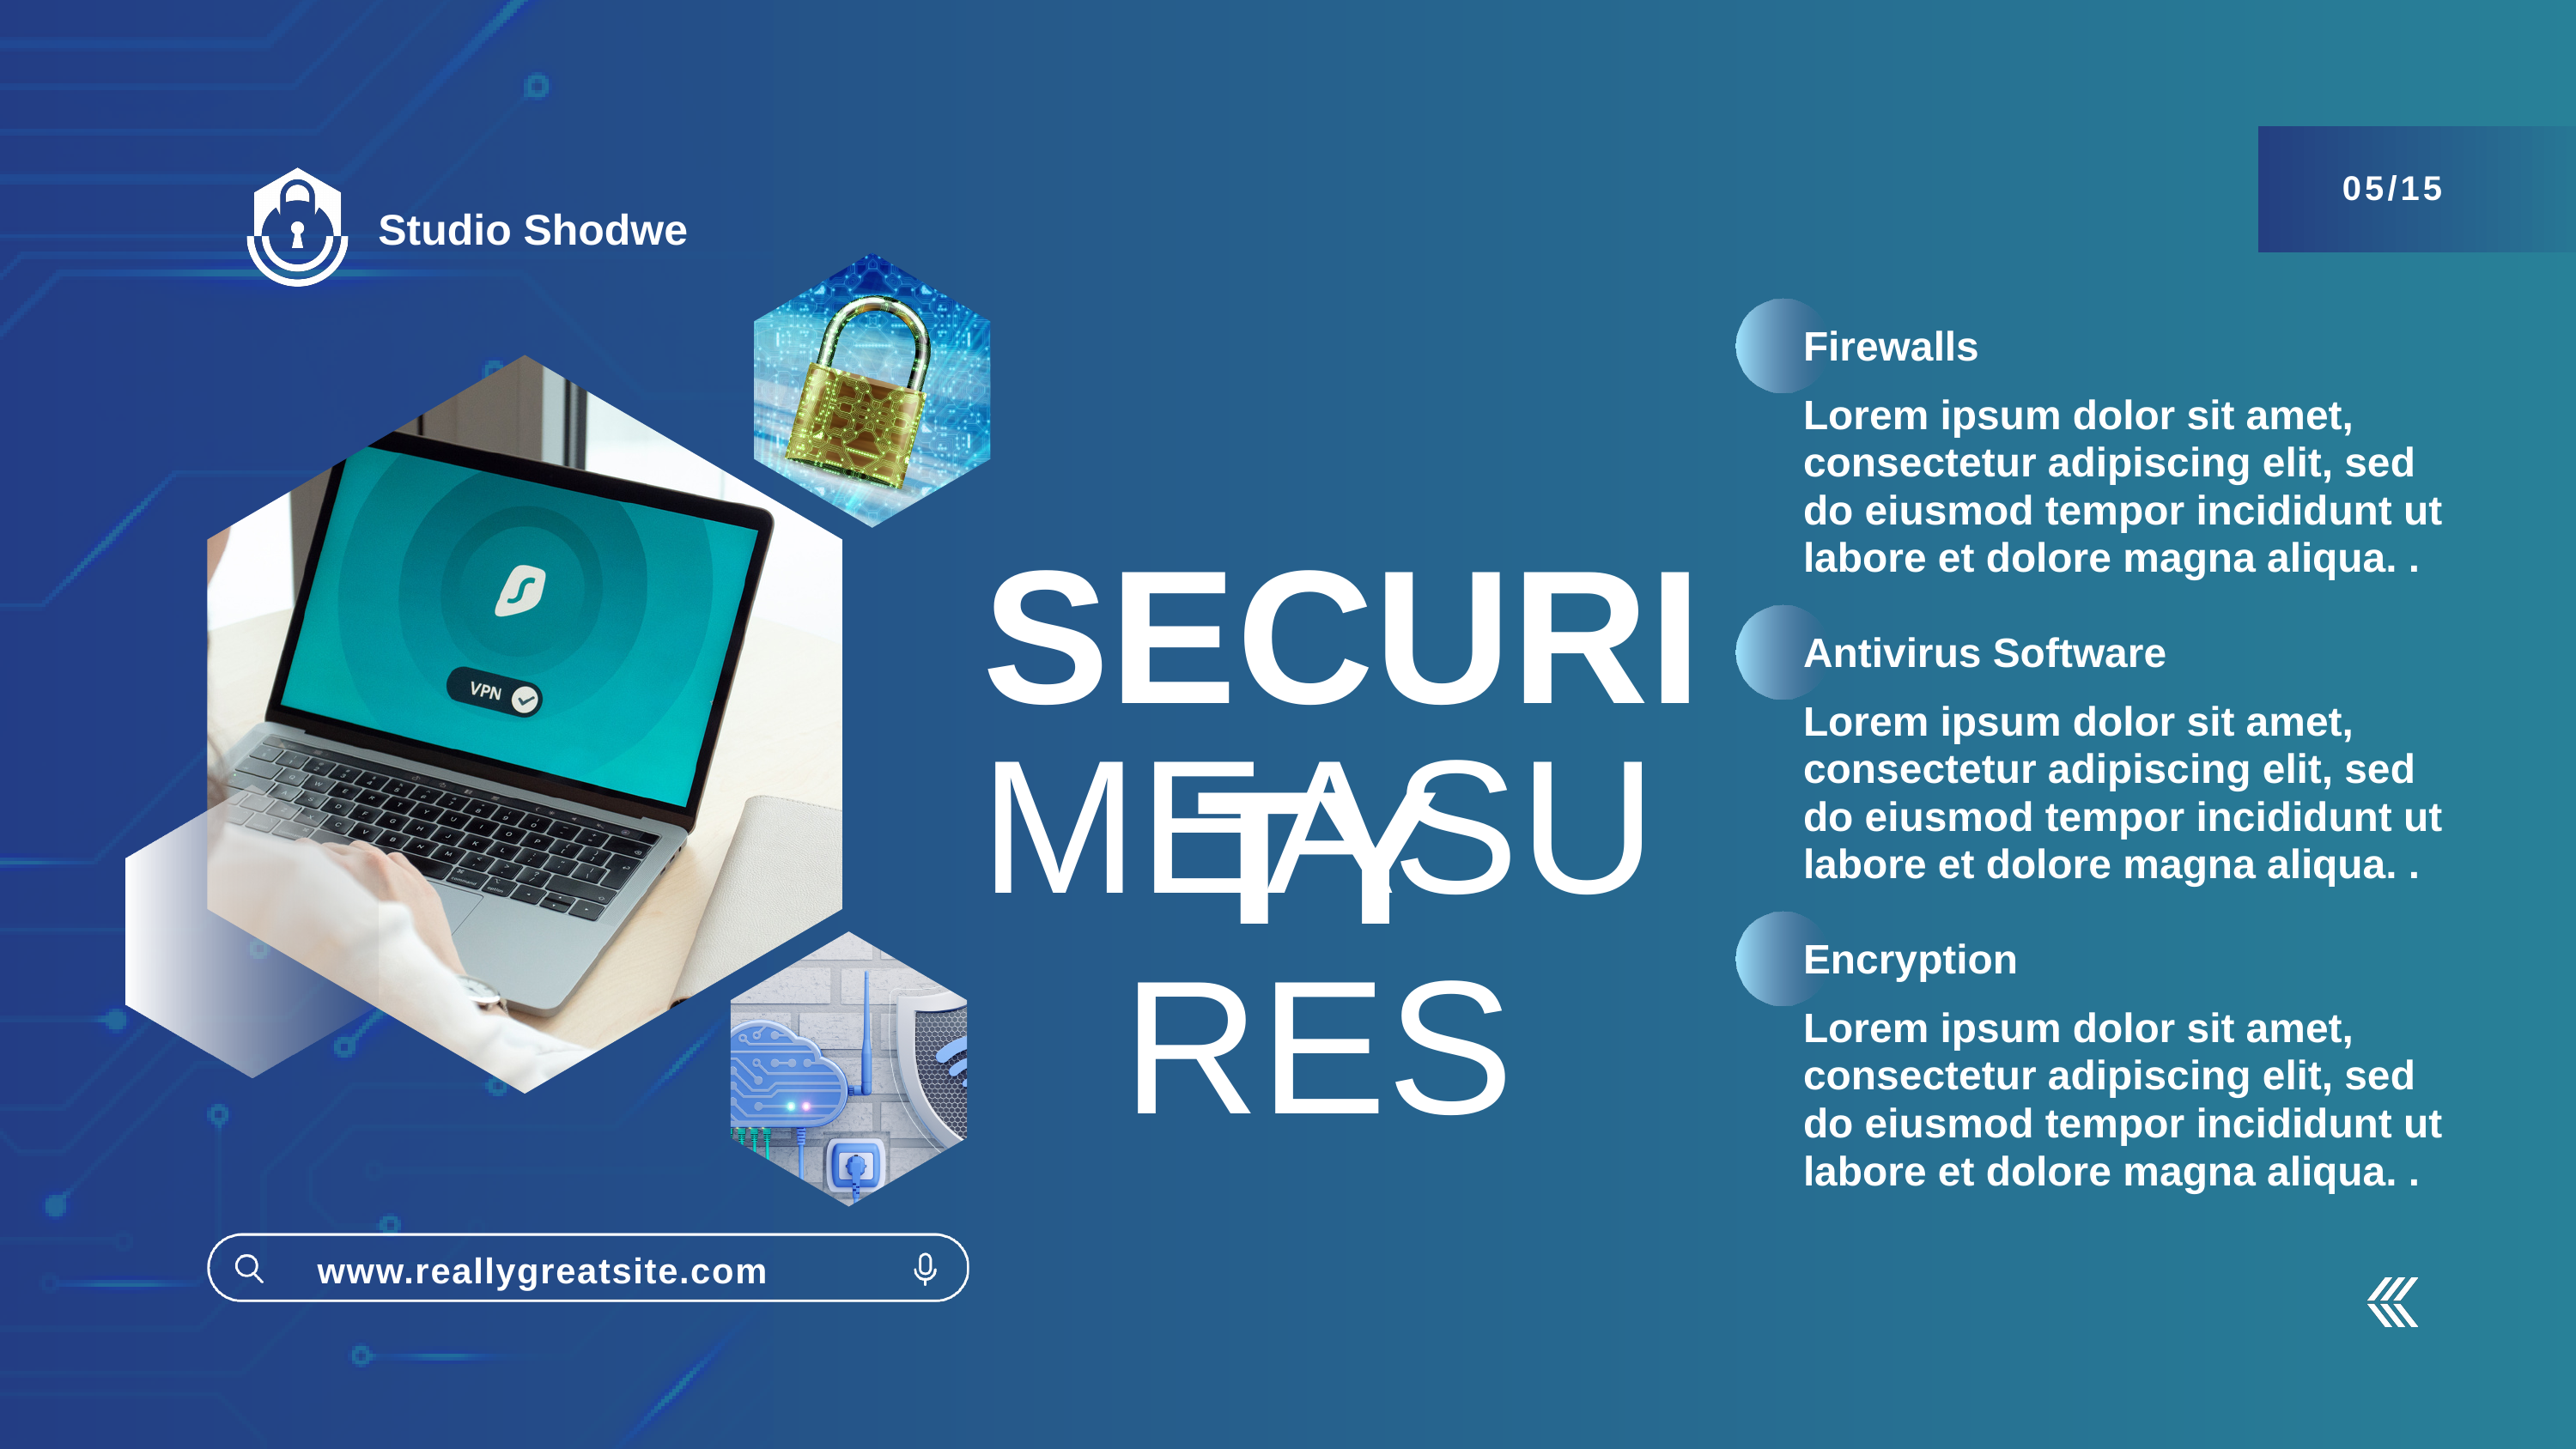

05/15
Studio Shodwe

Firewalls

Lorem ipsum dolor sit amet, consectetur adipiscing elit, sed do eiusmod tempor incididunt ut labore et dolore magna aliqua. .
SECURITY

Antivirus Software
Lorem ipsum dolor sit amet, consectetur adipiscing elit, sed do eiusmod tempor incididunt ut labore et dolore magna aliqua. .
MEASURES

Encryption
Lorem ipsum dolor sit amet, consectetur adipiscing elit, sed do eiusmod tempor incididunt ut labore et dolore magna aliqua. .

www.reallygreatsite.com